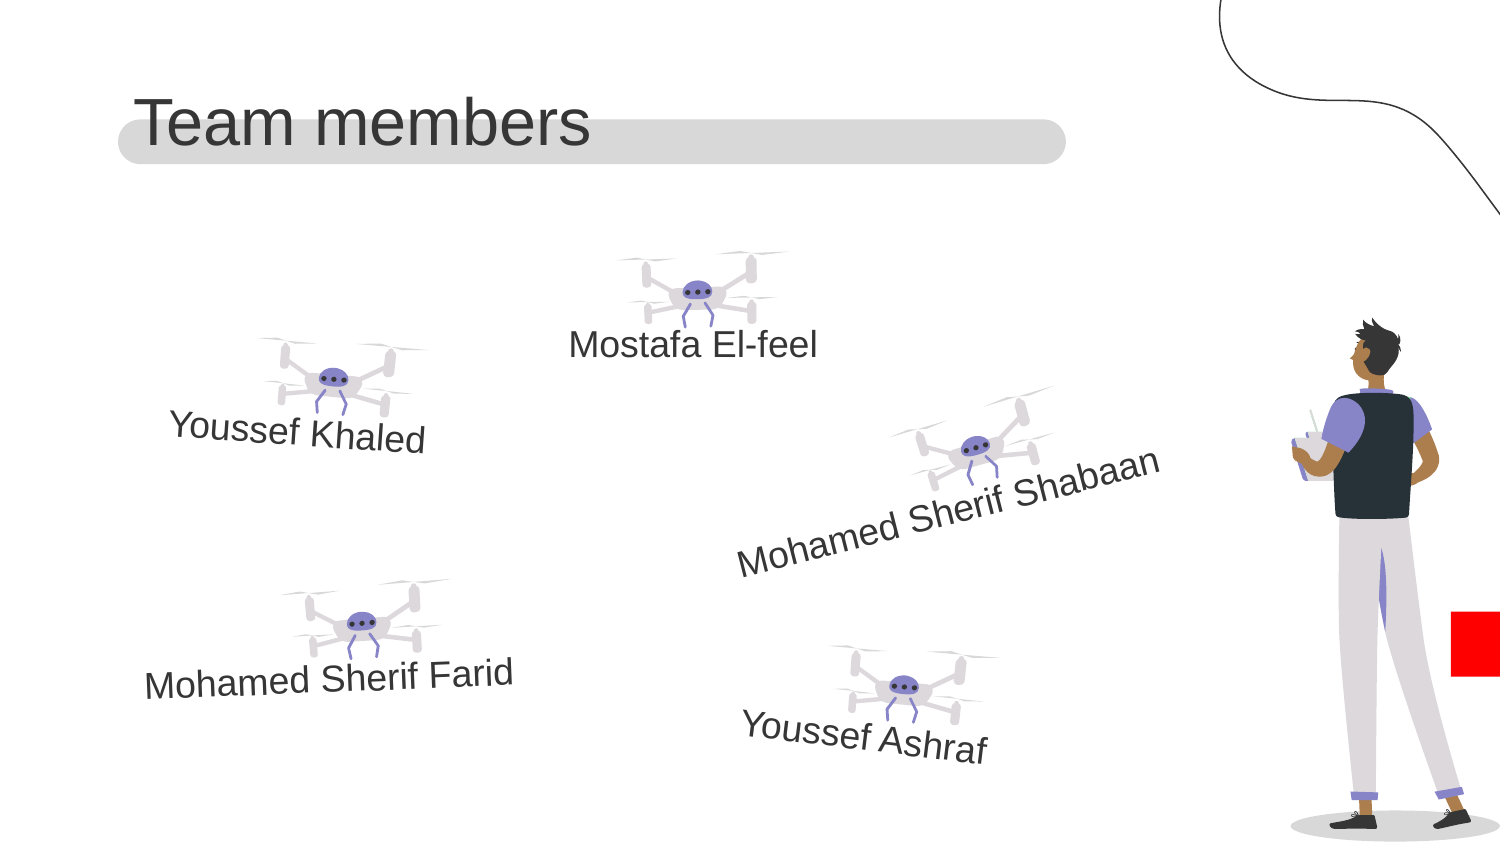

# Team members

Mostafa El-feel

Youssef Khaled

Mohamed Sherif Shabaan

Mohamed Sherif Farid

Youssef Ashraf